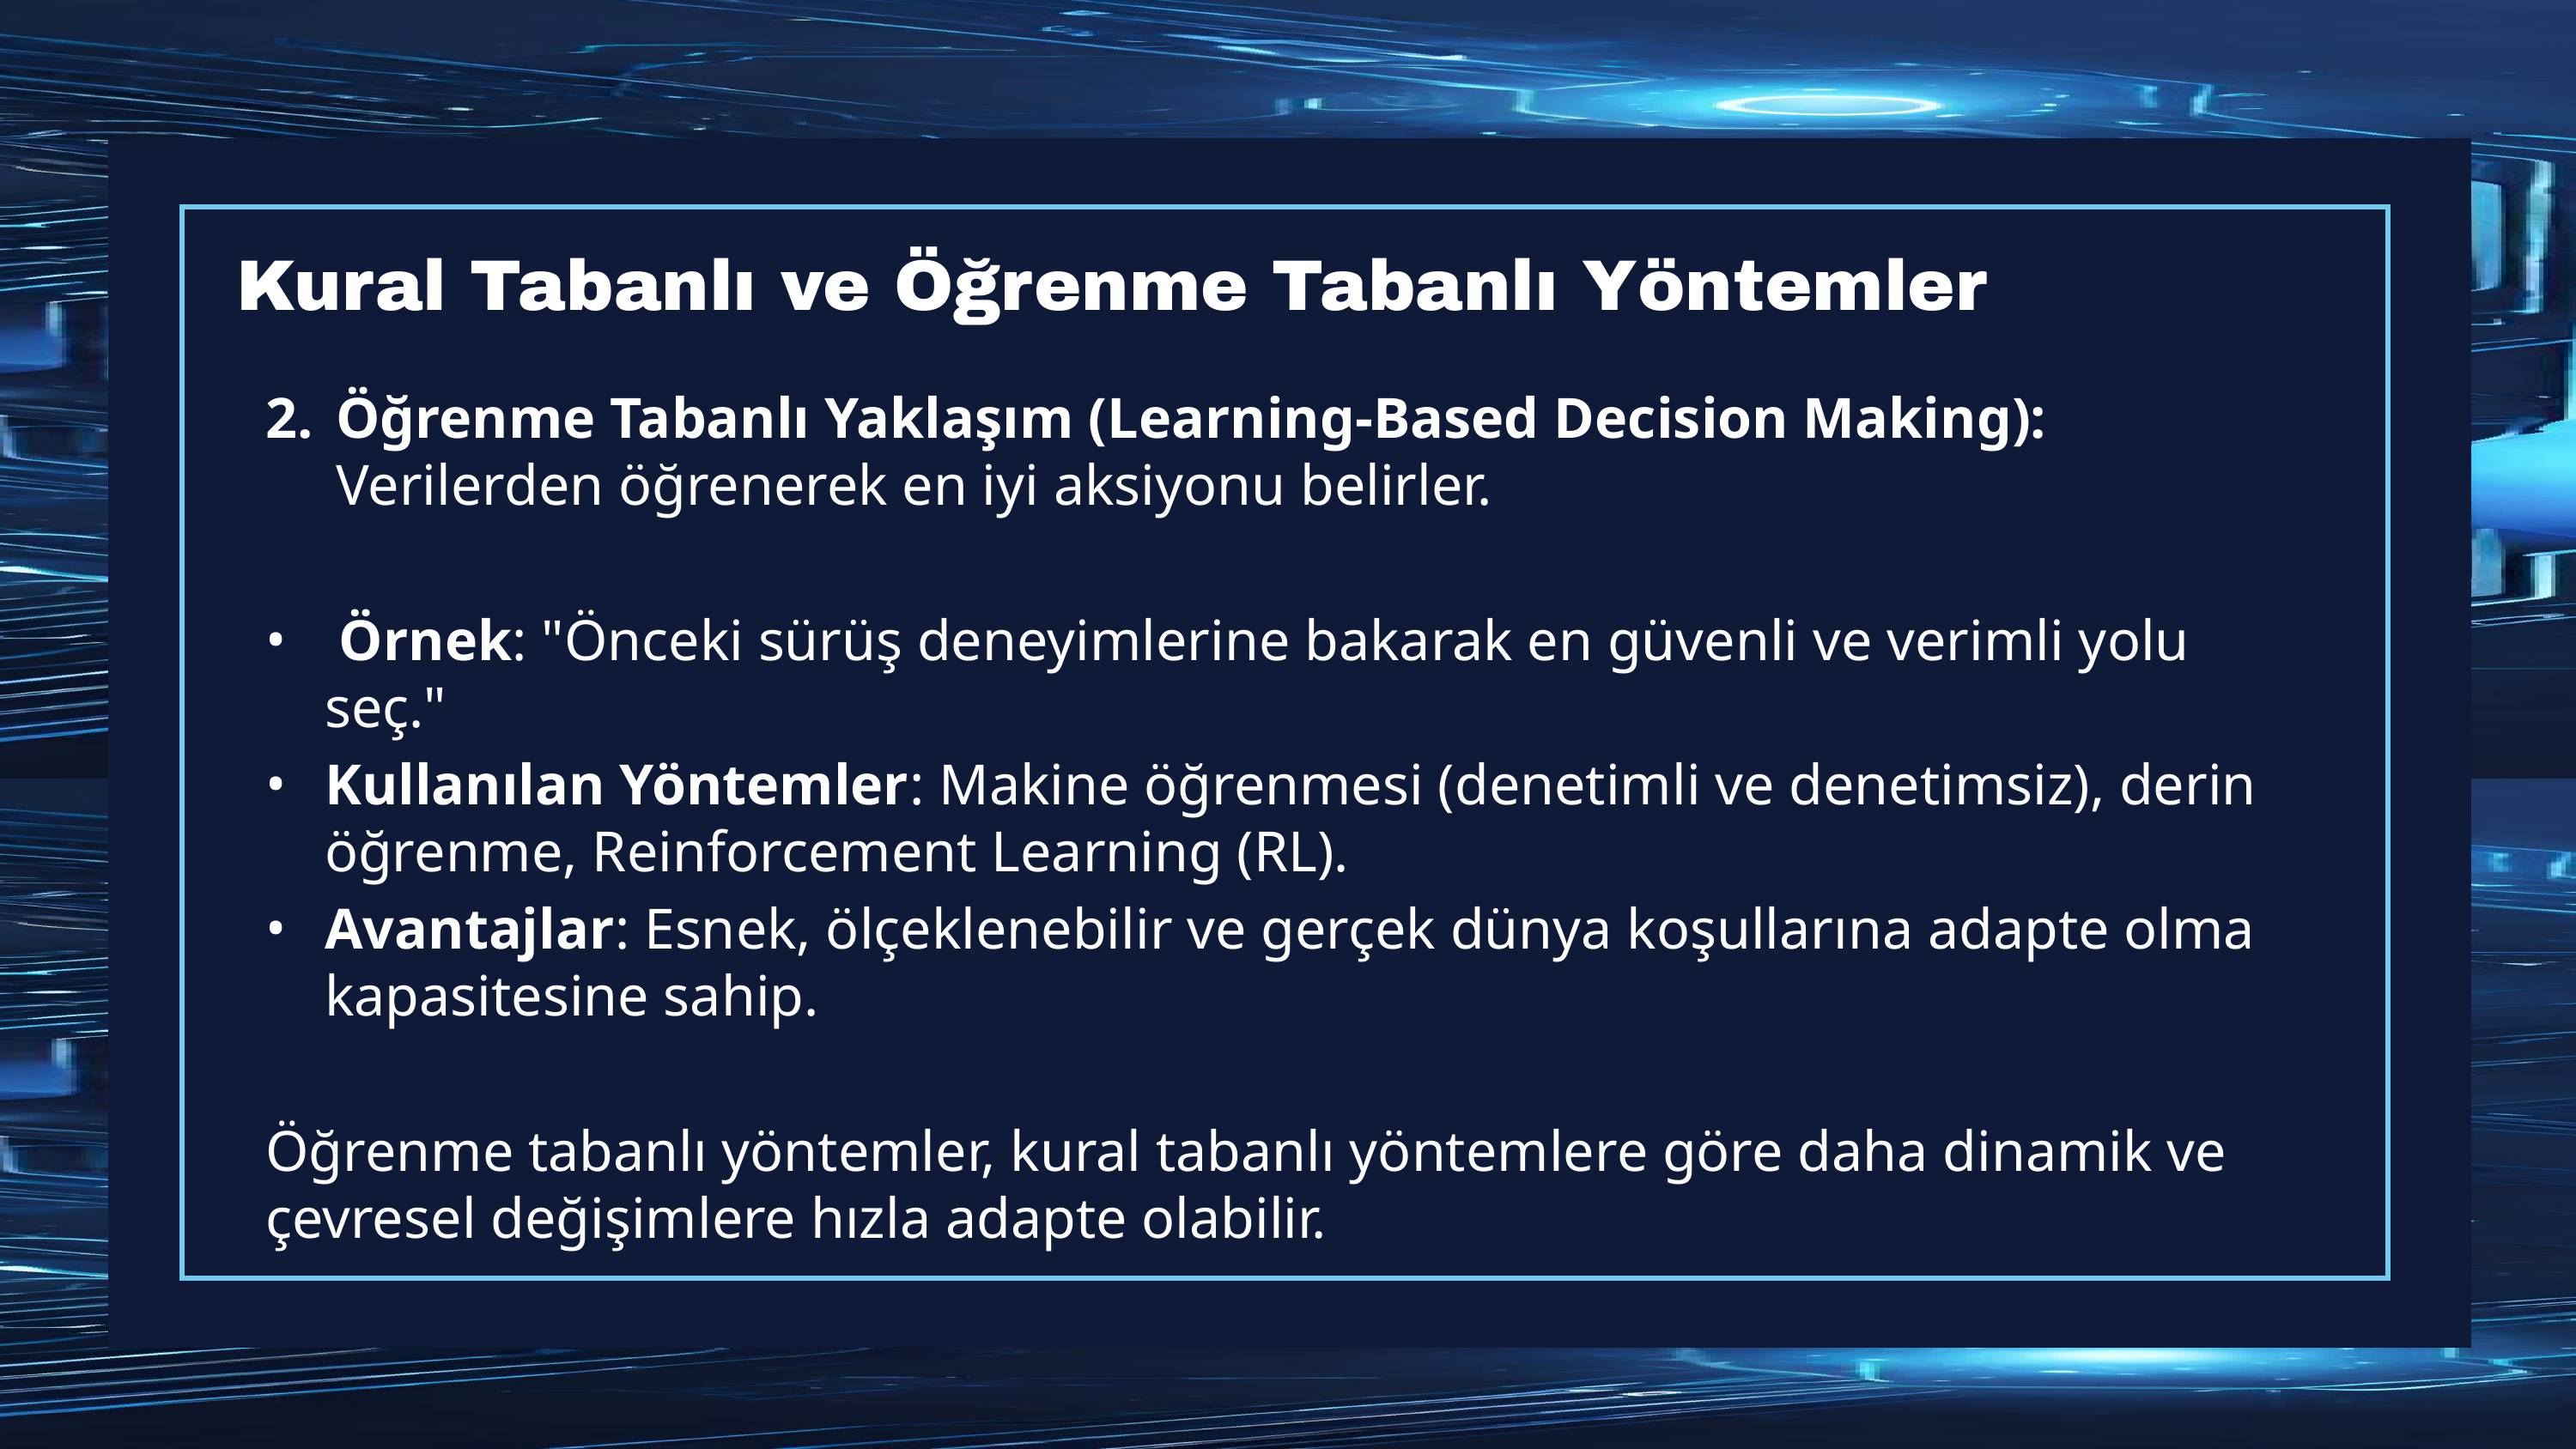

# Kural Tabanlı ve Öğrenme Tabanlı Yöntemler
Öğrenme Tabanlı Yaklaşım (Learning-Based Decision Making): Verilerden öğrenerek en iyi aksiyonu belirler.

 Örnek: "Önceki sürüş deneyimlerine bakarak en güvenli ve verimli yolu seç."
Kullanılan Yöntemler: Makine öğrenmesi (denetimli ve denetimsiz), derin öğrenme, Reinforcement Learning (RL).
Avantajlar: Esnek, ölçeklenebilir ve gerçek dünya koşullarına adapte olma kapasitesine sahip.

Öğrenme tabanlı yöntemler, kural tabanlı yöntemlere göre daha dinamik ve çevresel değişimlere hızla adapte olabilir.